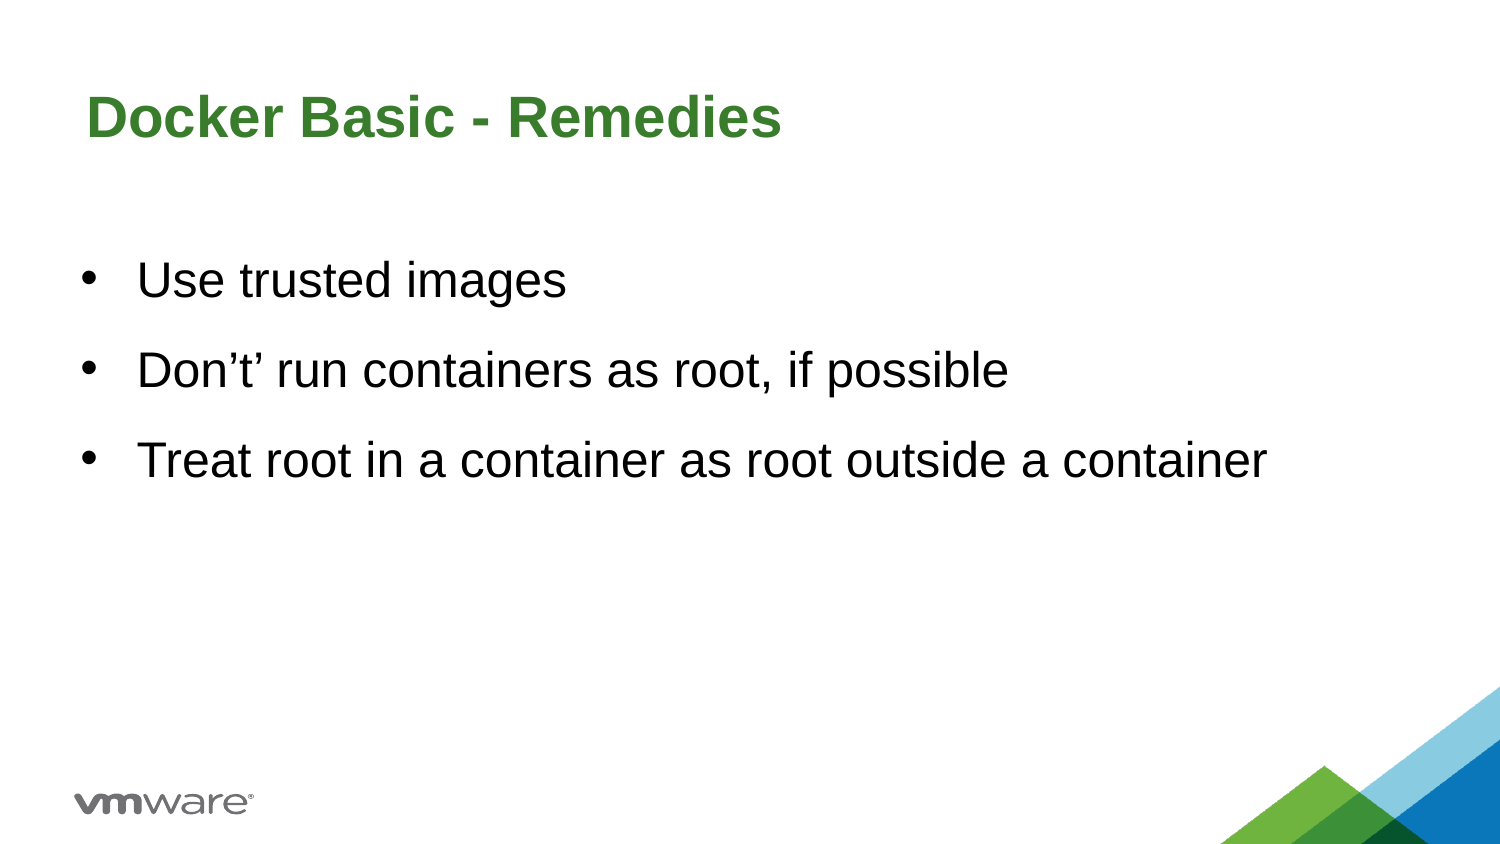

# Docker Basic - Remedies
Use trusted images
Don’t’ run containers as root, if possible
Treat root in a container as root outside a container